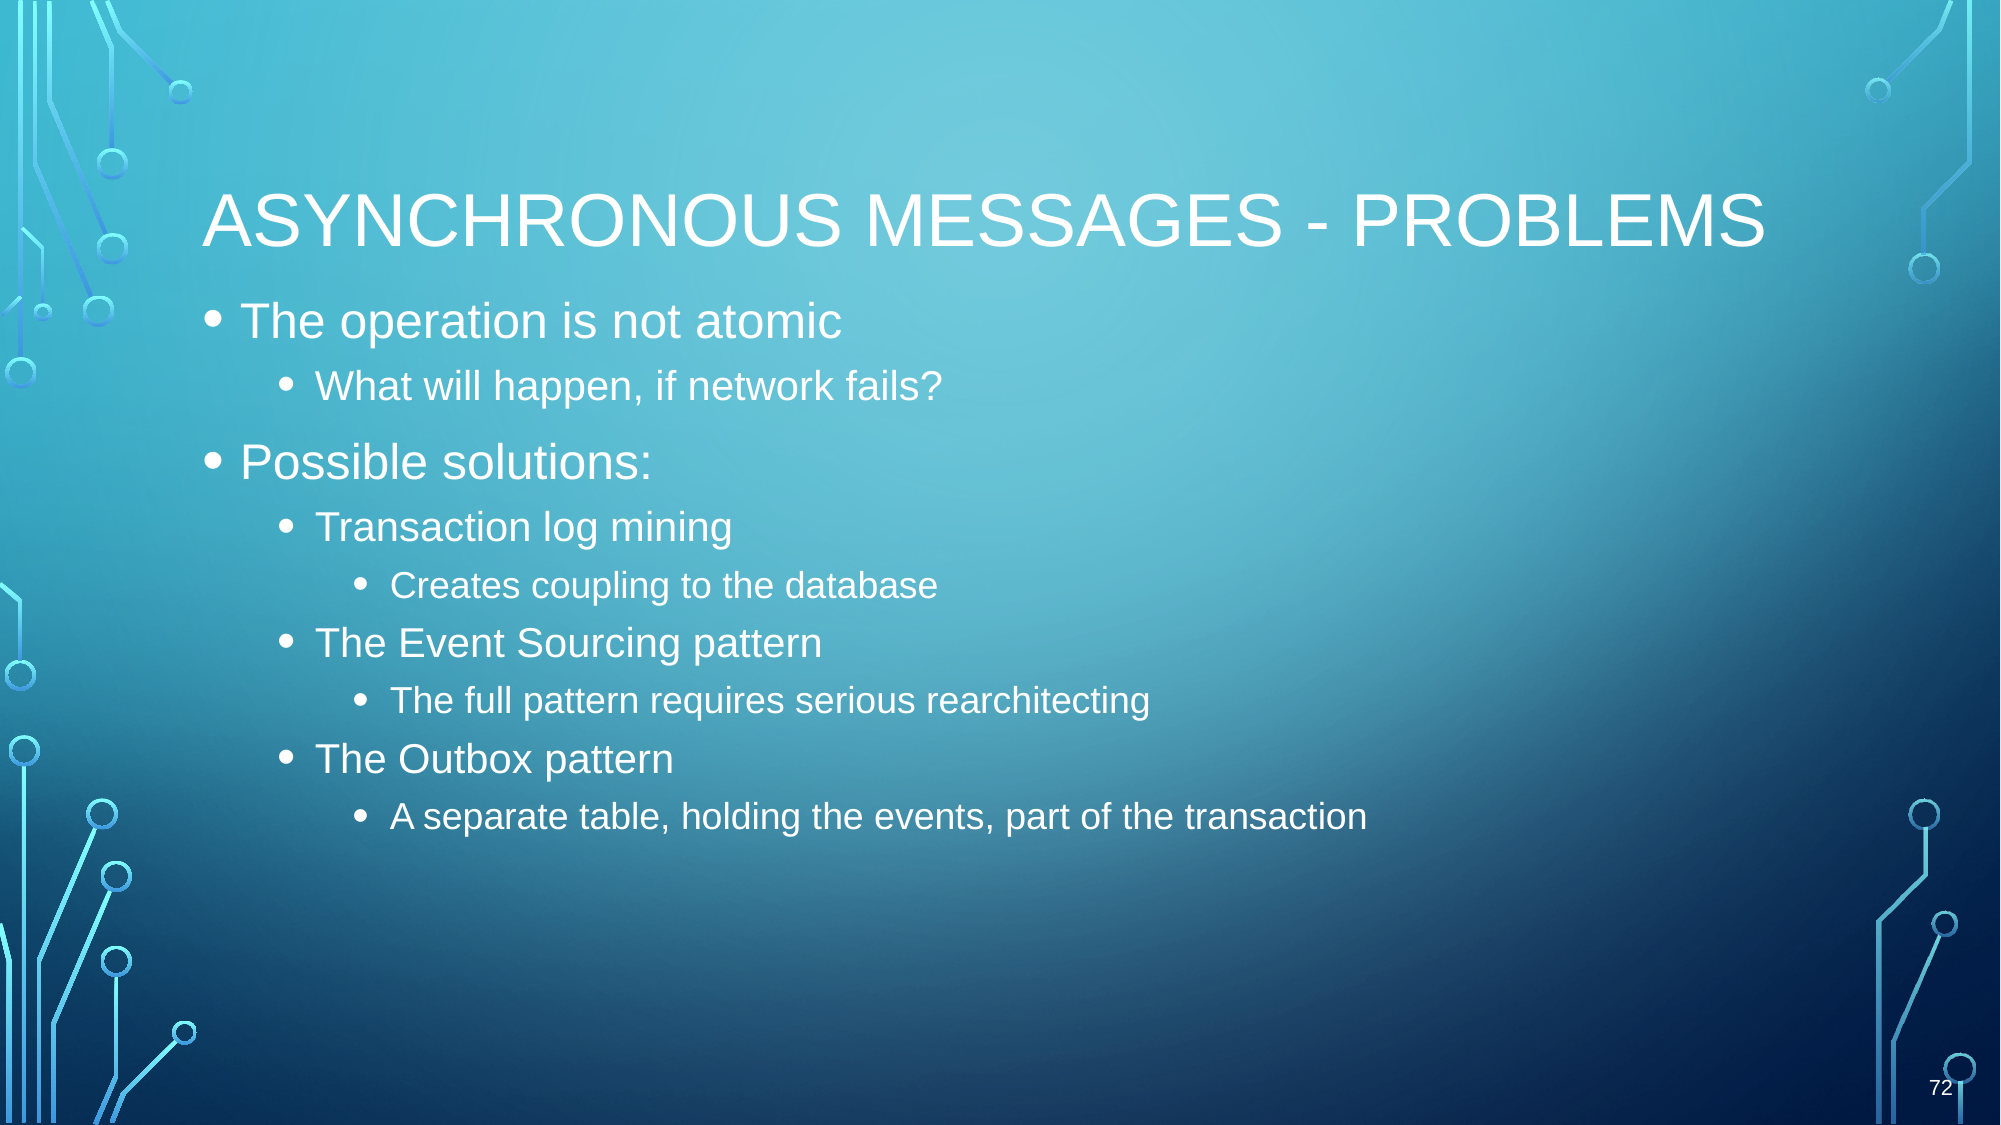

# Asynchronous messages - Problems
The operation is not atomic
What will happen, if network fails?
Possible solutions:
Transaction log mining
Creates coupling to the database
The Event Sourcing pattern
The full pattern requires serious rearchitecting
The Outbox pattern
A separate table, holding the events, part of the transaction
72